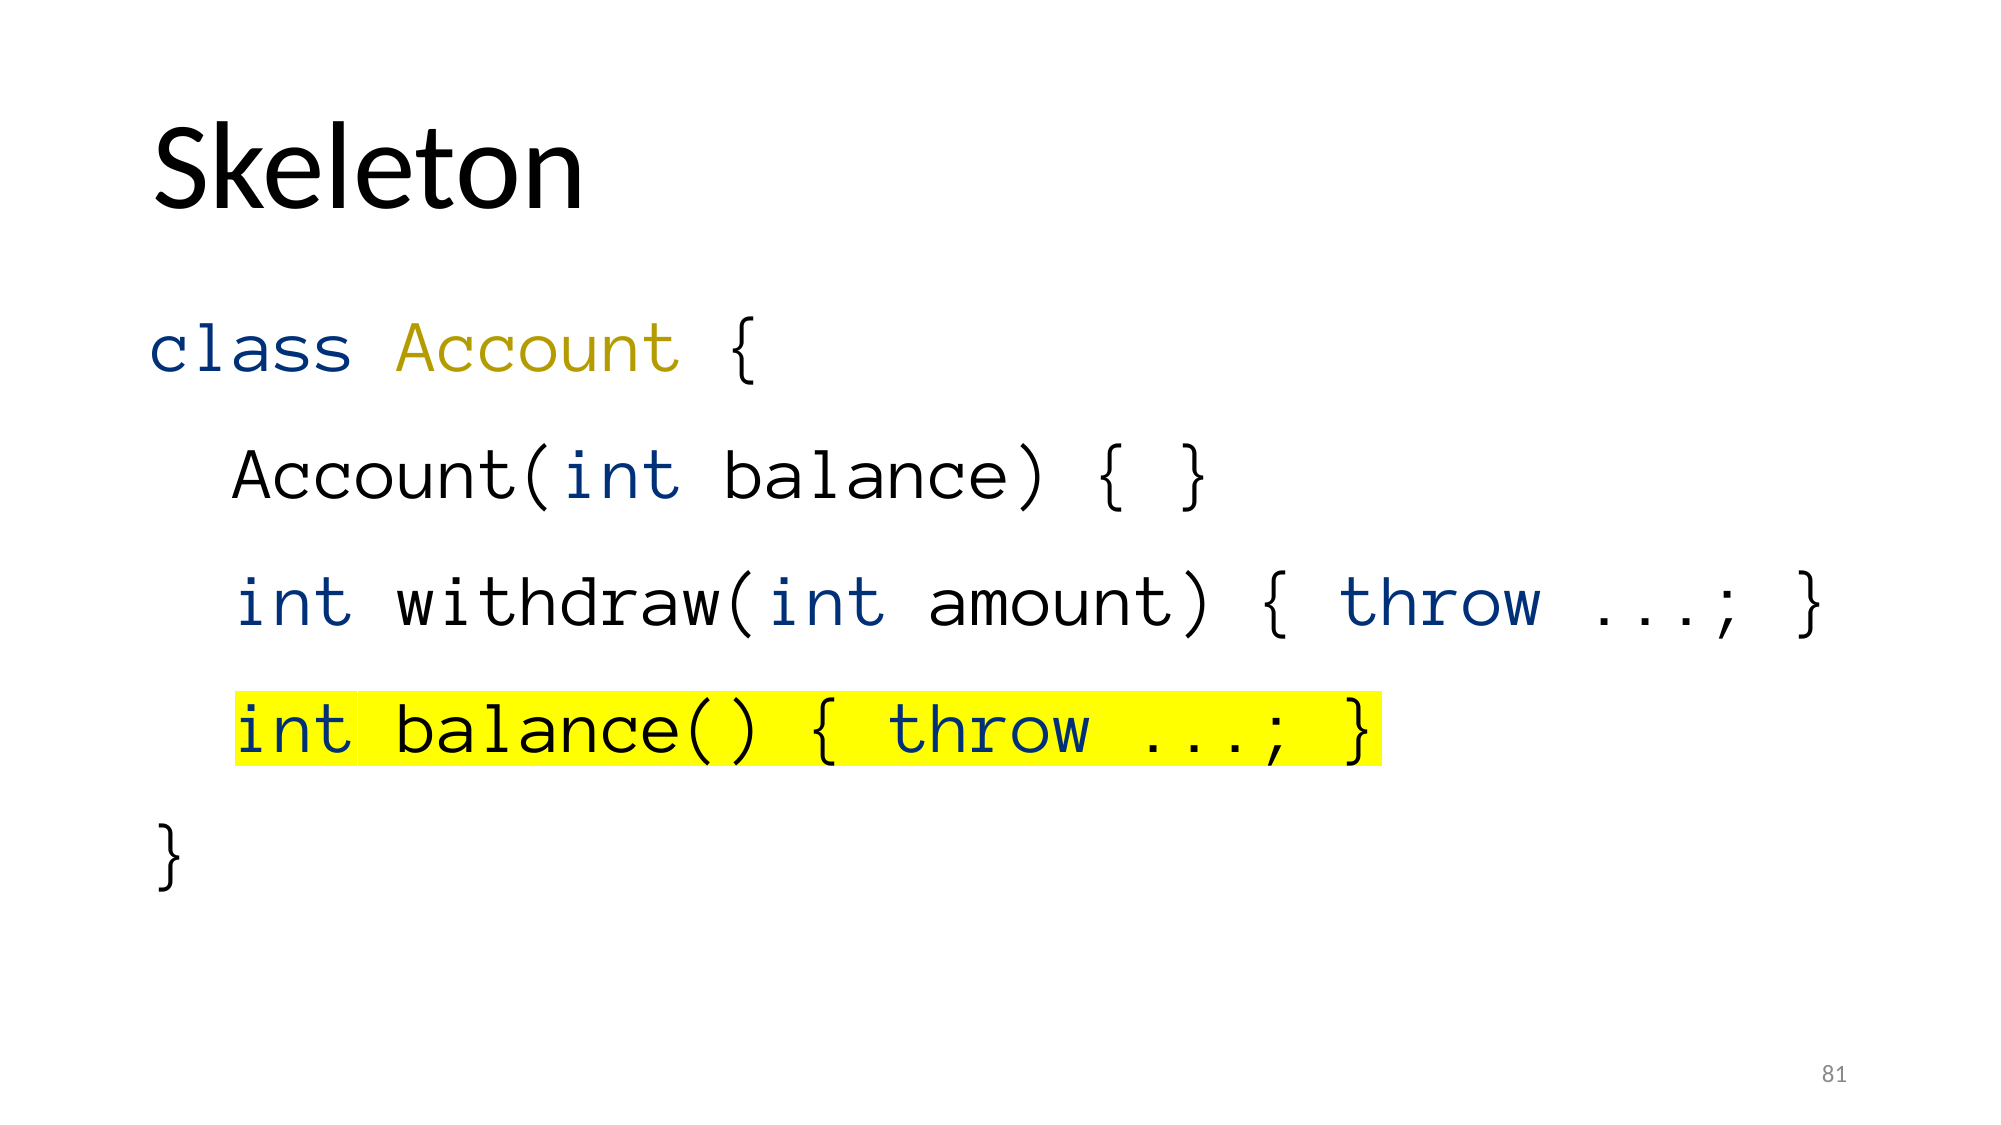

# Skeleton
class Account {
  Account(int balance) { }
  int withdraw(int amount) { throw ...; }
  int balance() { throw ...; }
}
81